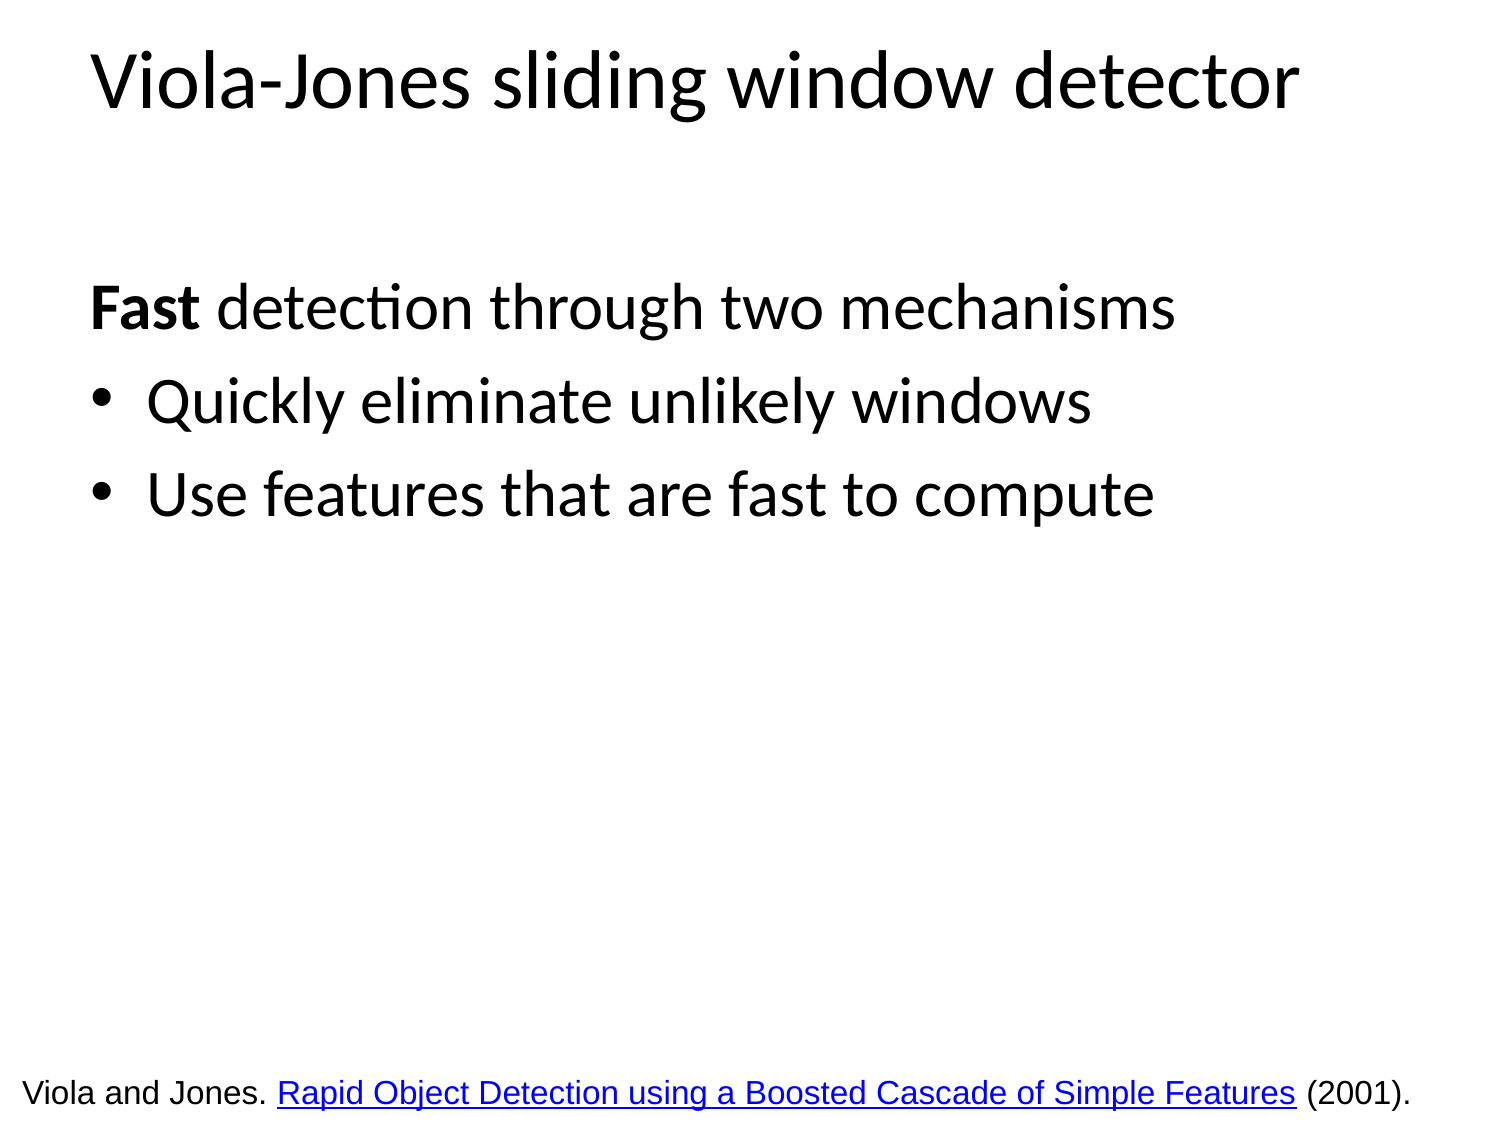

# Viola-Jones sliding window detector

Fast detection through two mechanisms
Quickly eliminate unlikely windows
Use features that are fast to compute

Viola and Jones. Rapid Object Detection using a Boosted Cascade of Simple Features (2001).